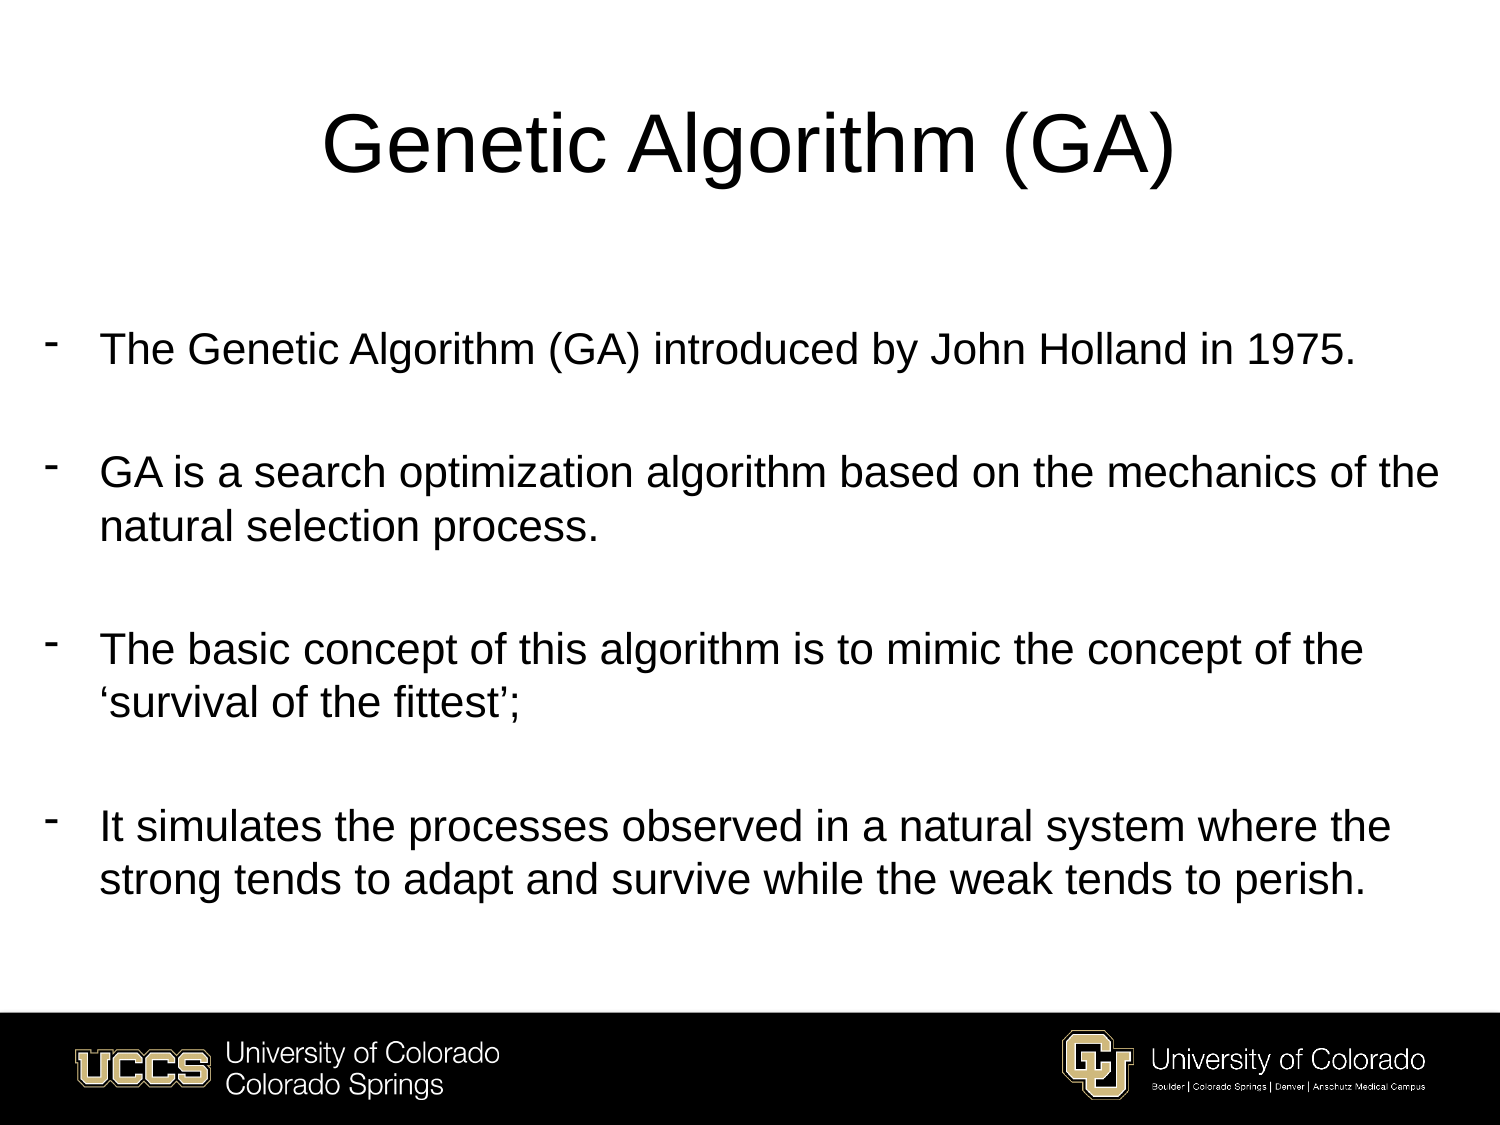

# Genetic Algorithm (GA)
The Genetic Algorithm (GA) introduced by John Holland in 1975.

GA is a search optimization algorithm based on the mechanics of the natural selection process.

The basic concept of this algorithm is to mimic the concept of the ‘survival of the fittest’;

It simulates the processes observed in a natural system where the strong tends to adapt and survive while the weak tends to perish.